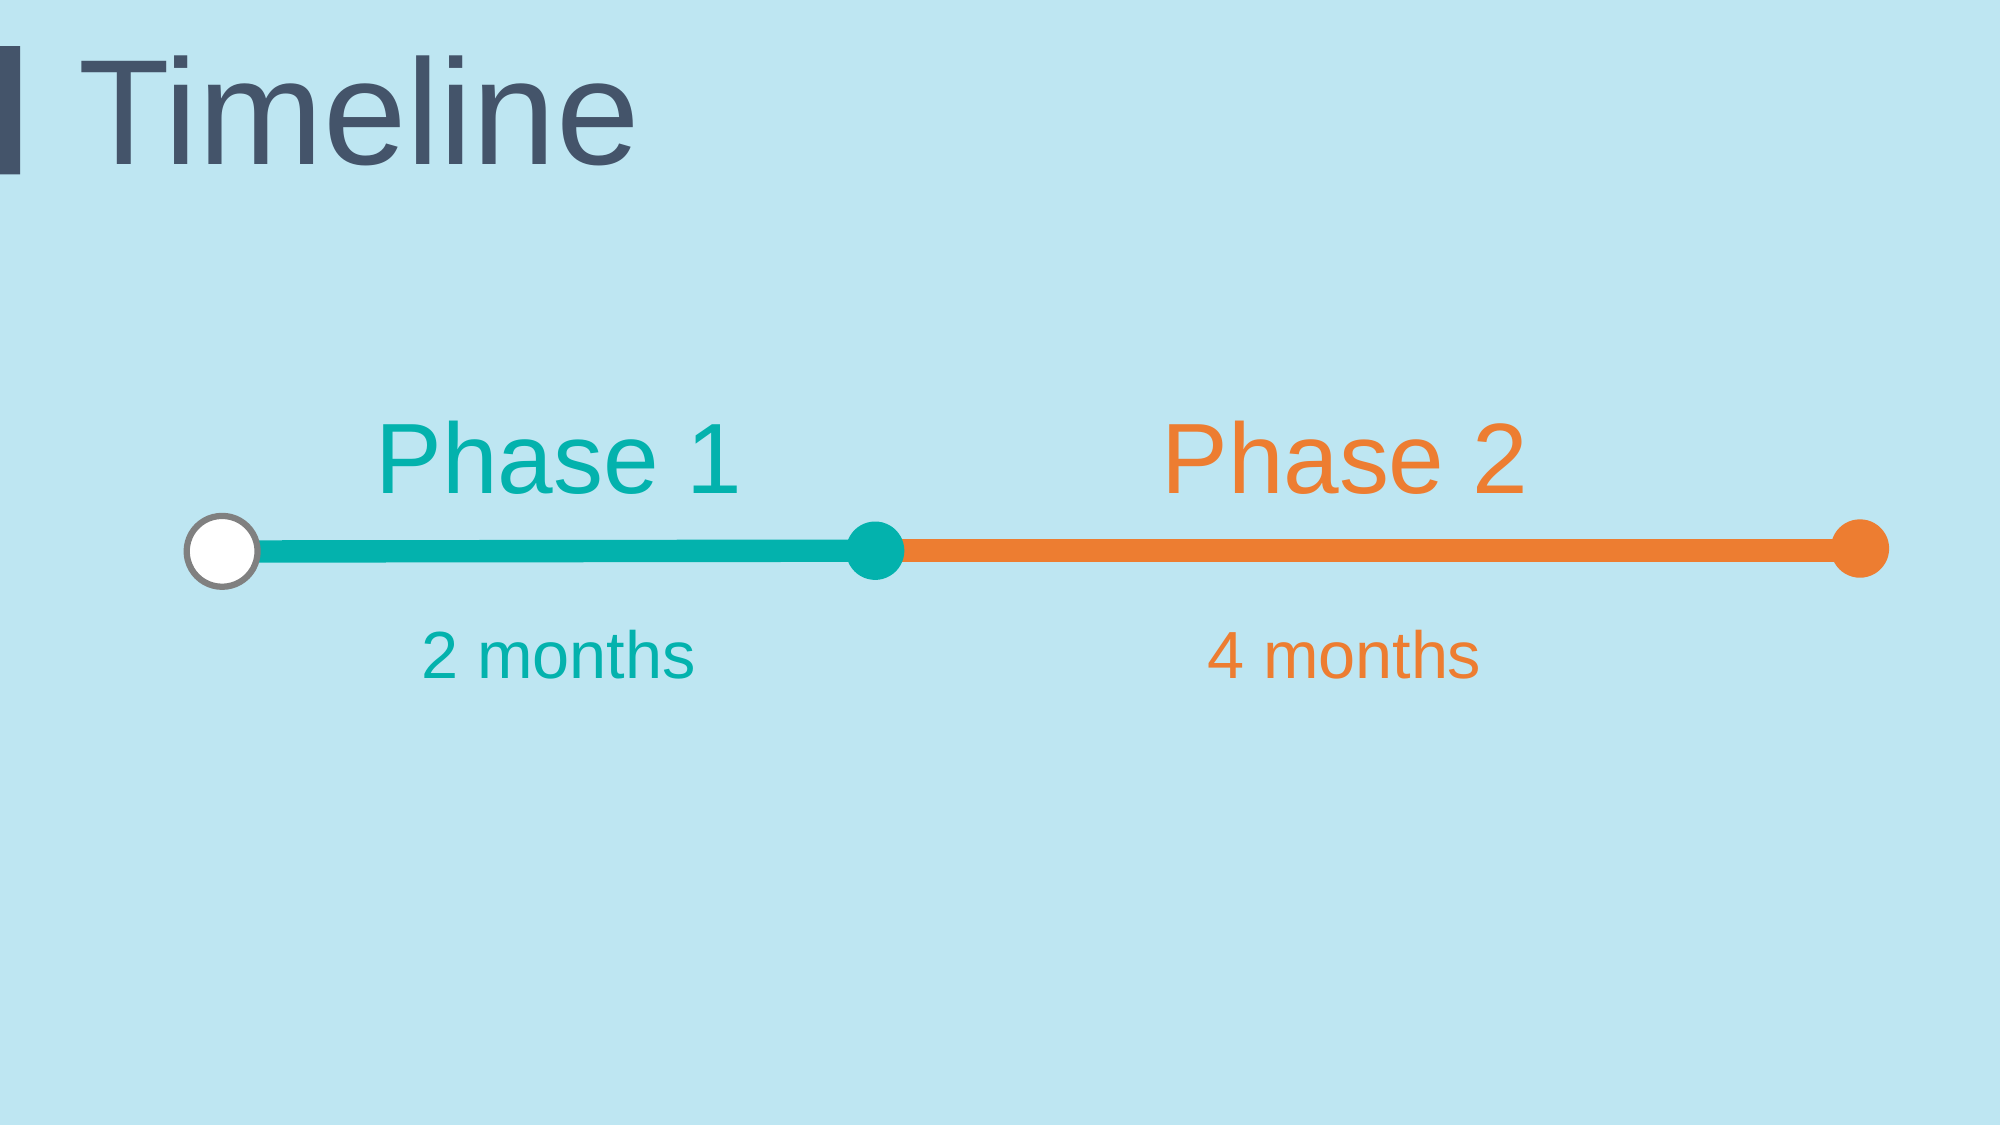

Timeline

Phase 1
Phase 2

2 months
4 months